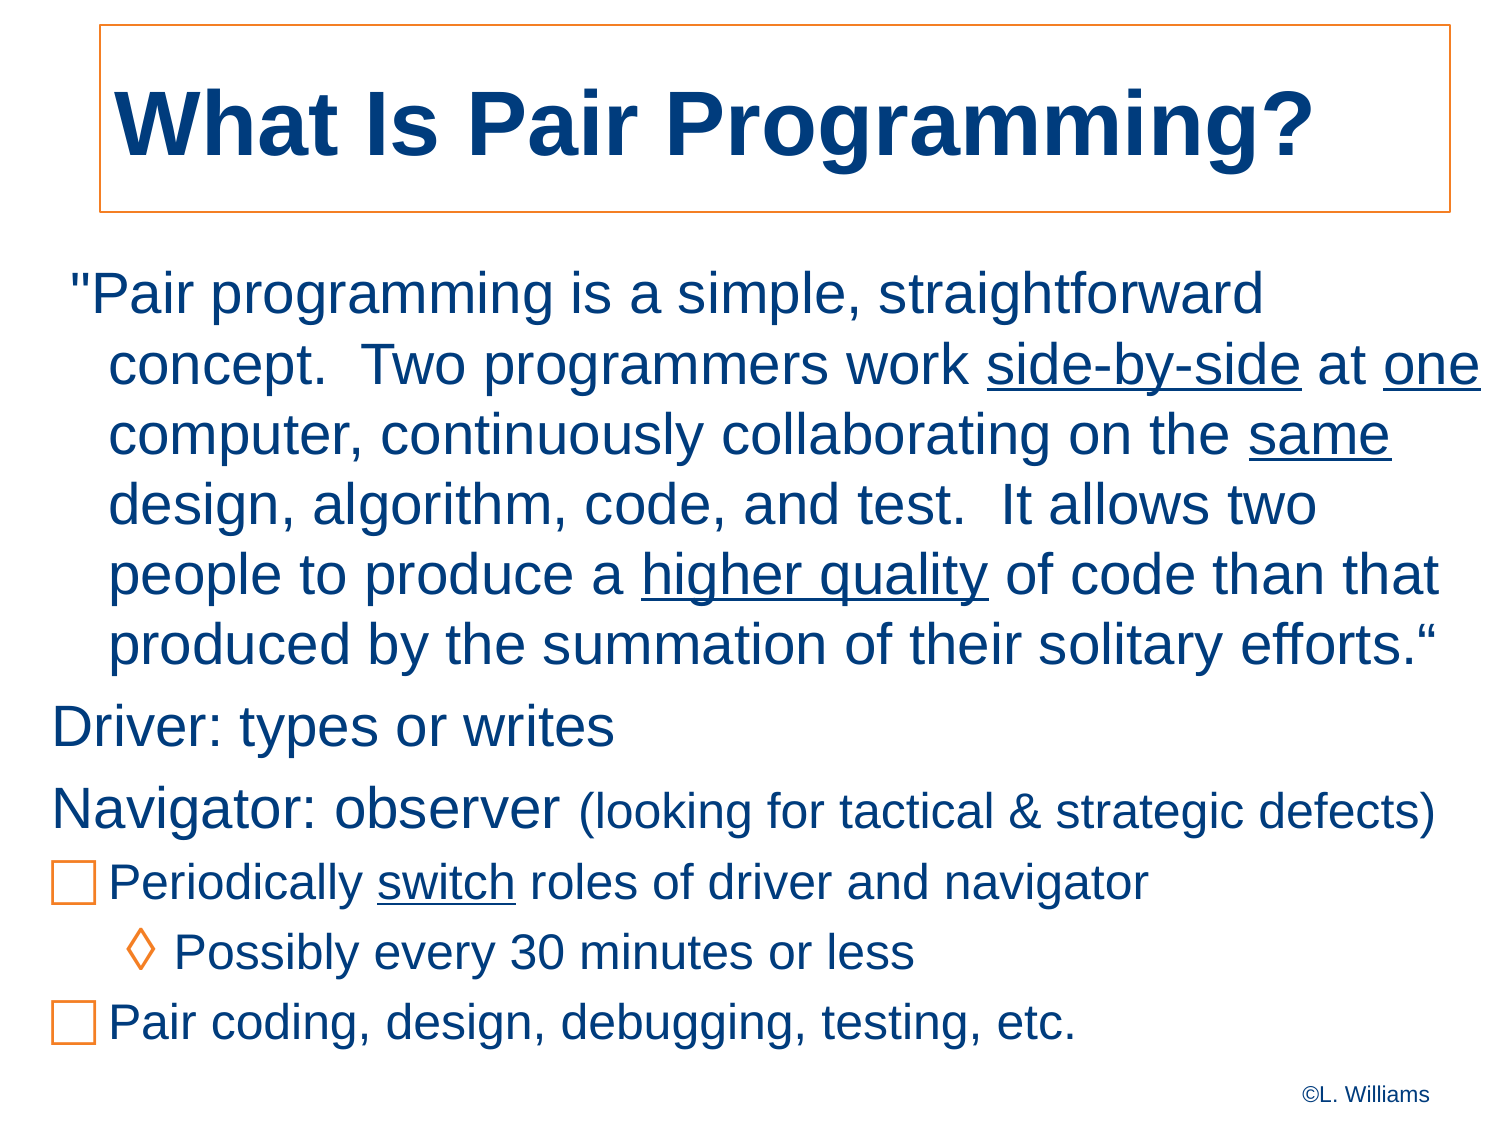

# What Is Pair Programming?
 "Pair programming is a simple, straightforward concept.  Two programmers work side-by-side at one computer, continuously collaborating on the same design, algorithm, code, and test.  It allows two people to produce a higher quality of code than that produced by the summation of their solitary efforts.“
Driver: types or writes
Navigator: observer (looking for tactical & strategic defects)
Periodically switch roles of driver and navigator
Possibly every 30 minutes or less
Pair coding, design, debugging, testing, etc.
©L. Williams